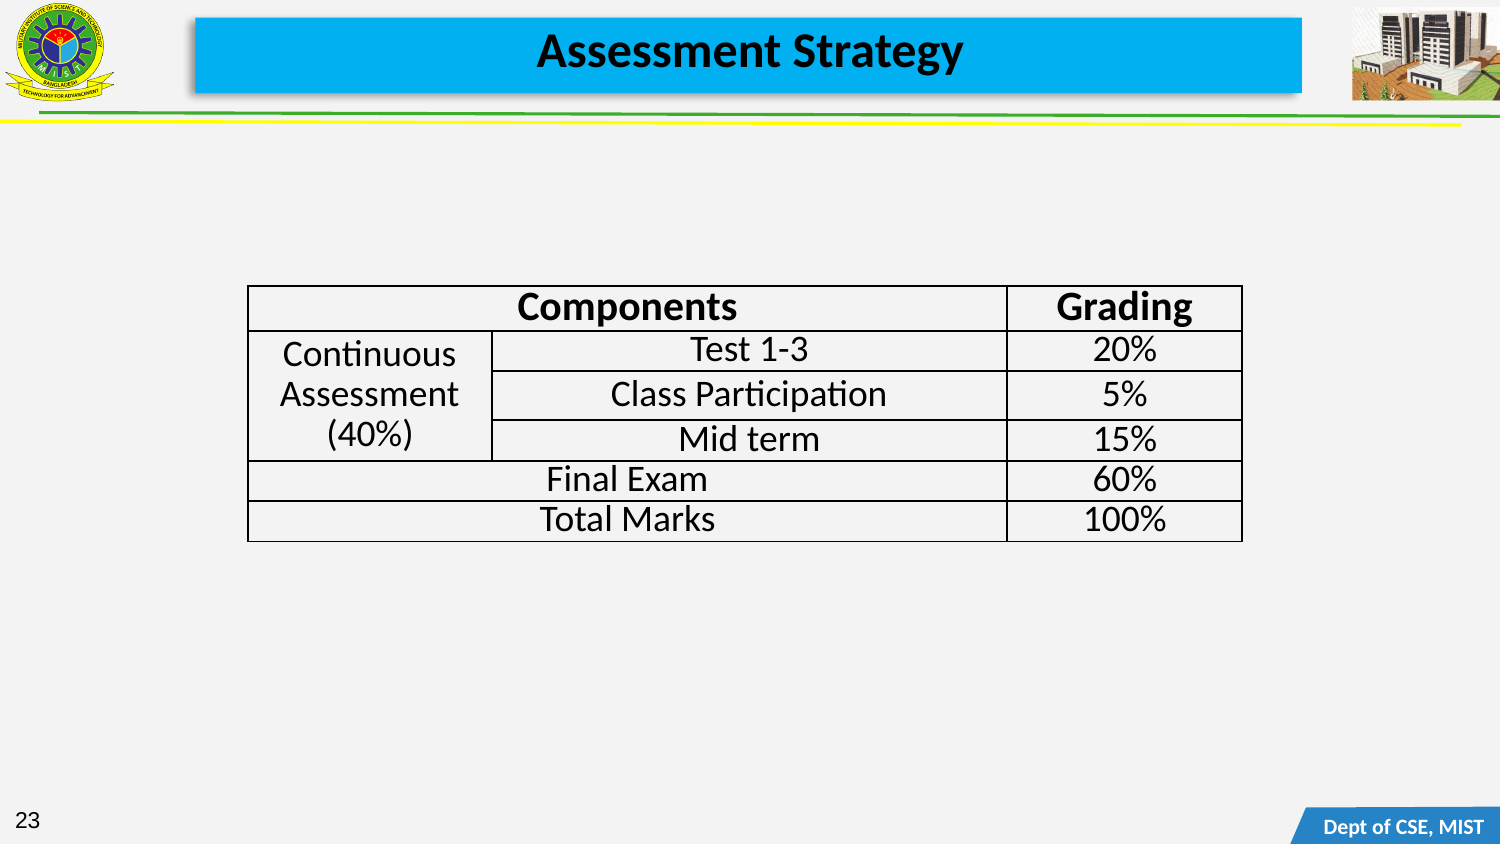

# Assessment Strategy
| Components |  | Grading |
| --- | --- | --- |
| Continuous Assessment (40%) | Test 1-3 | 20% |
|  | Class Participation | 5% |
|  | Mid term | 15% |
| Final Exam |  | 60% |
| Total Marks |  | 100% |